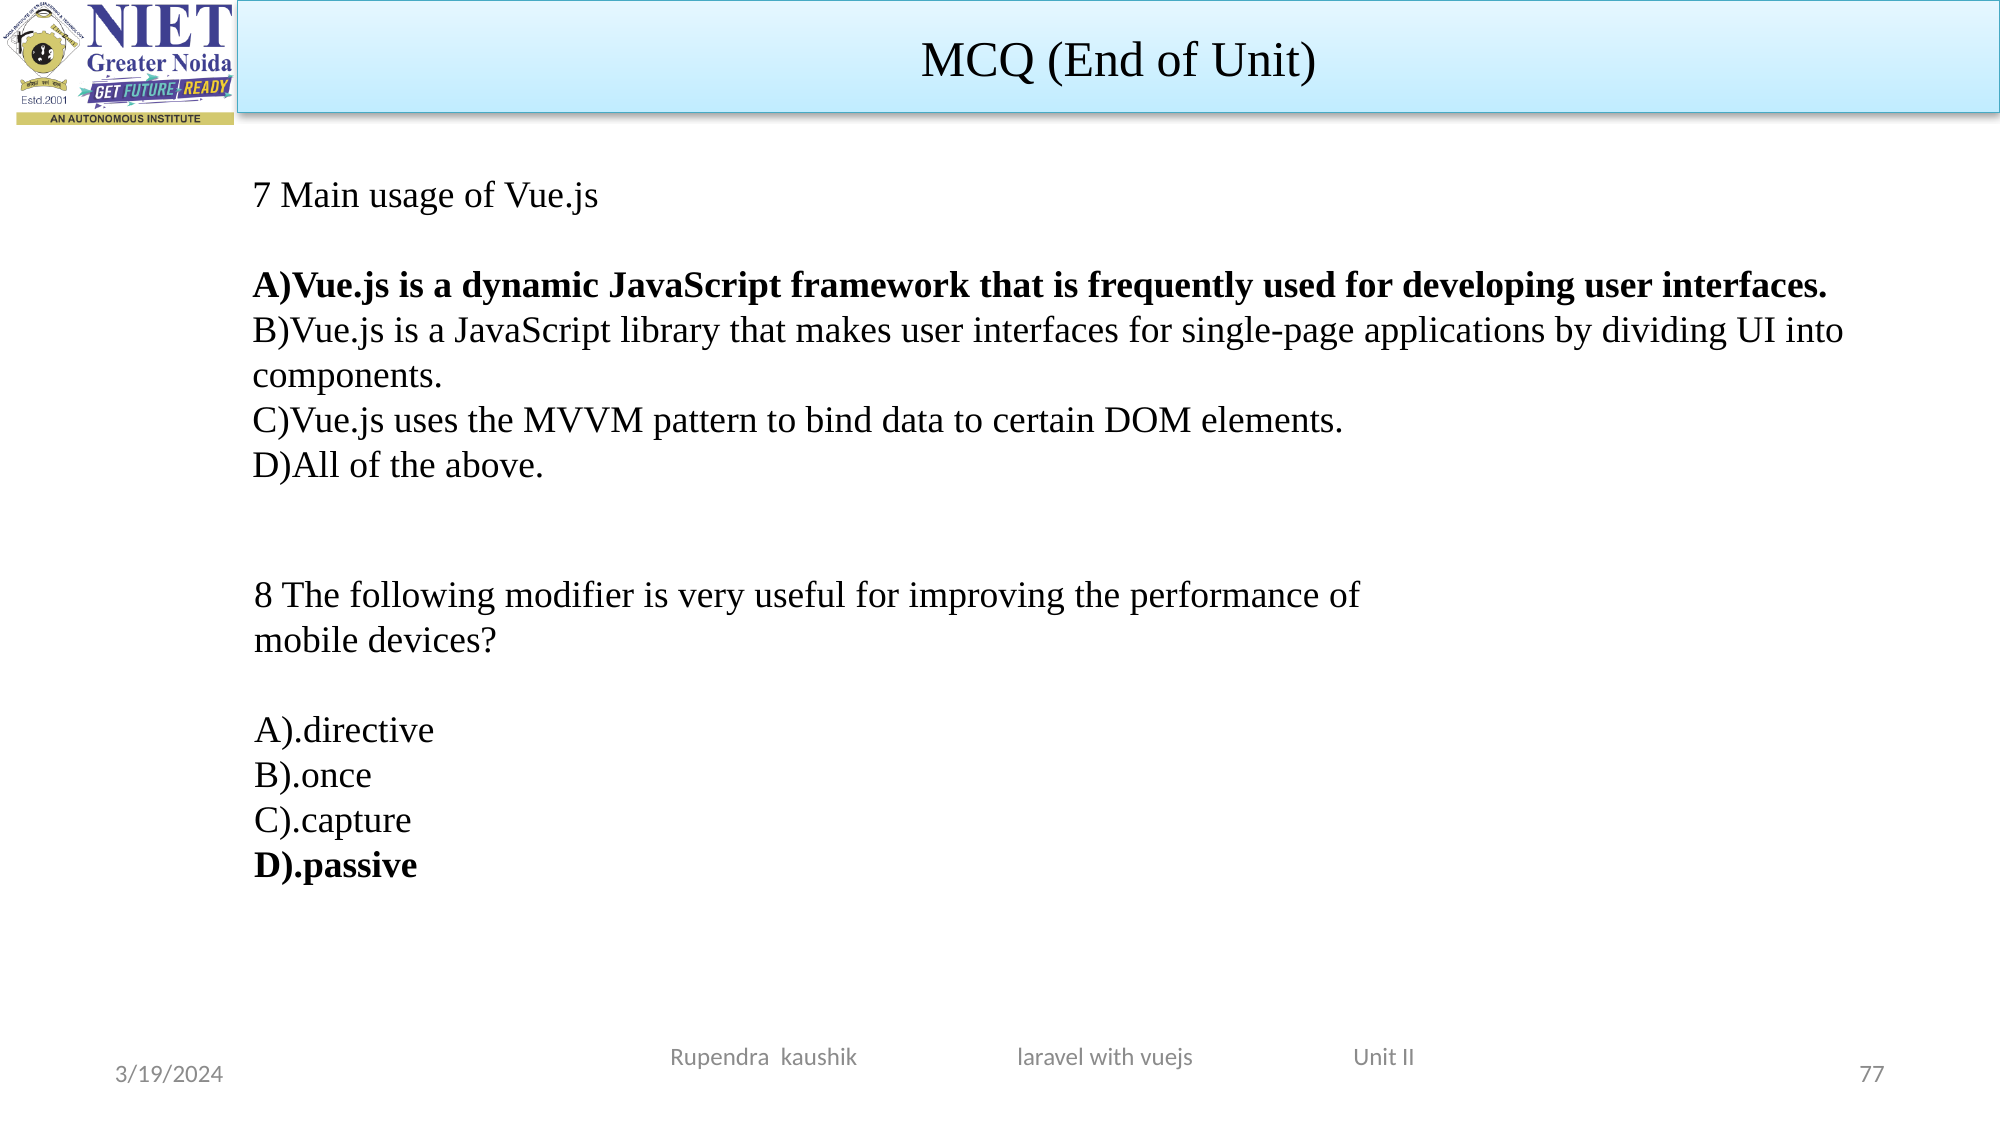

MCQ (End of Unit)
7 Main usage of Vue.js

A)Vue.js is a dynamic JavaScript framework that is frequently used for developing user interfaces.
B)Vue.js is a JavaScript library that makes user interfaces for single-page applications by dividing UI into components.
C)Vue.js uses the MVVM pattern to bind data to certain DOM elements.
D)All of the above.

8 The following modifier is very useful for improving the performance of mobile devices?

A).directive
B).once
C).capture
D).passive
Rupendra  kaushik                            laravel with vuejs                            Unit II
3/19/2024
77